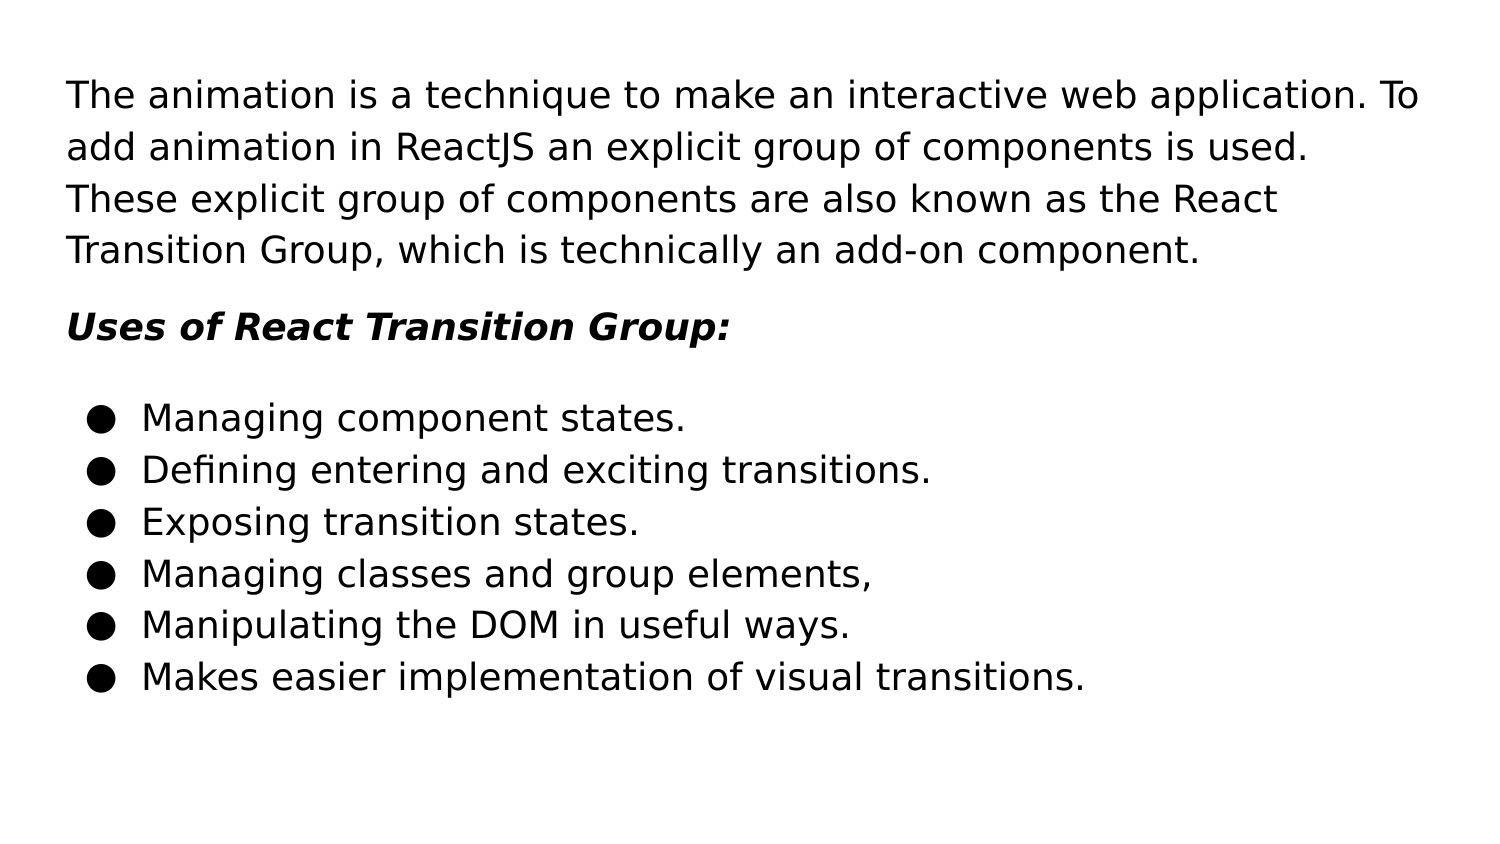

The animation is a technique to make an interactive web application. To add animation in ReactJS an explicit group of components is used. These explicit group of components are also known as the React Transition Group, which is technically an add-on component.
Uses of React Transition Group:
Managing component states.
Defining entering and exciting transitions.
Exposing transition states.
Managing classes and group elements,
Manipulating the DOM in useful ways.
Makes easier implementation of visual transitions.